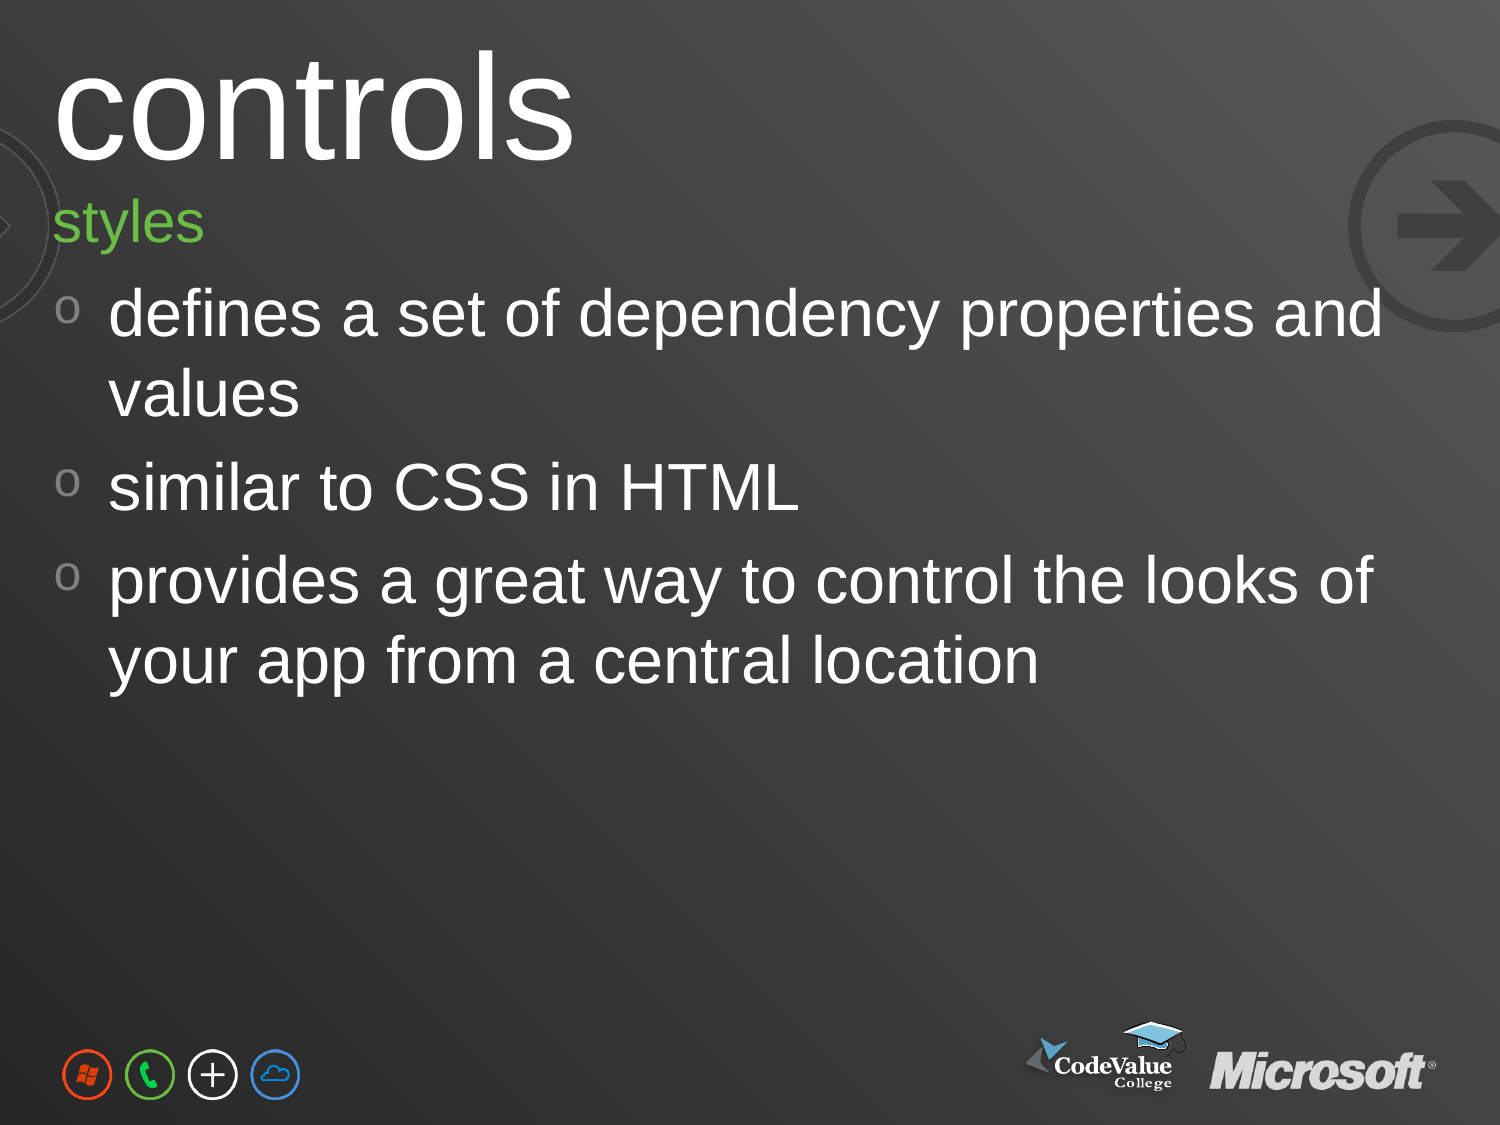

# controls
styles
defines a set of dependency properties and values
similar to CSS in HTML
provides a great way to control the looks of your app from a central location